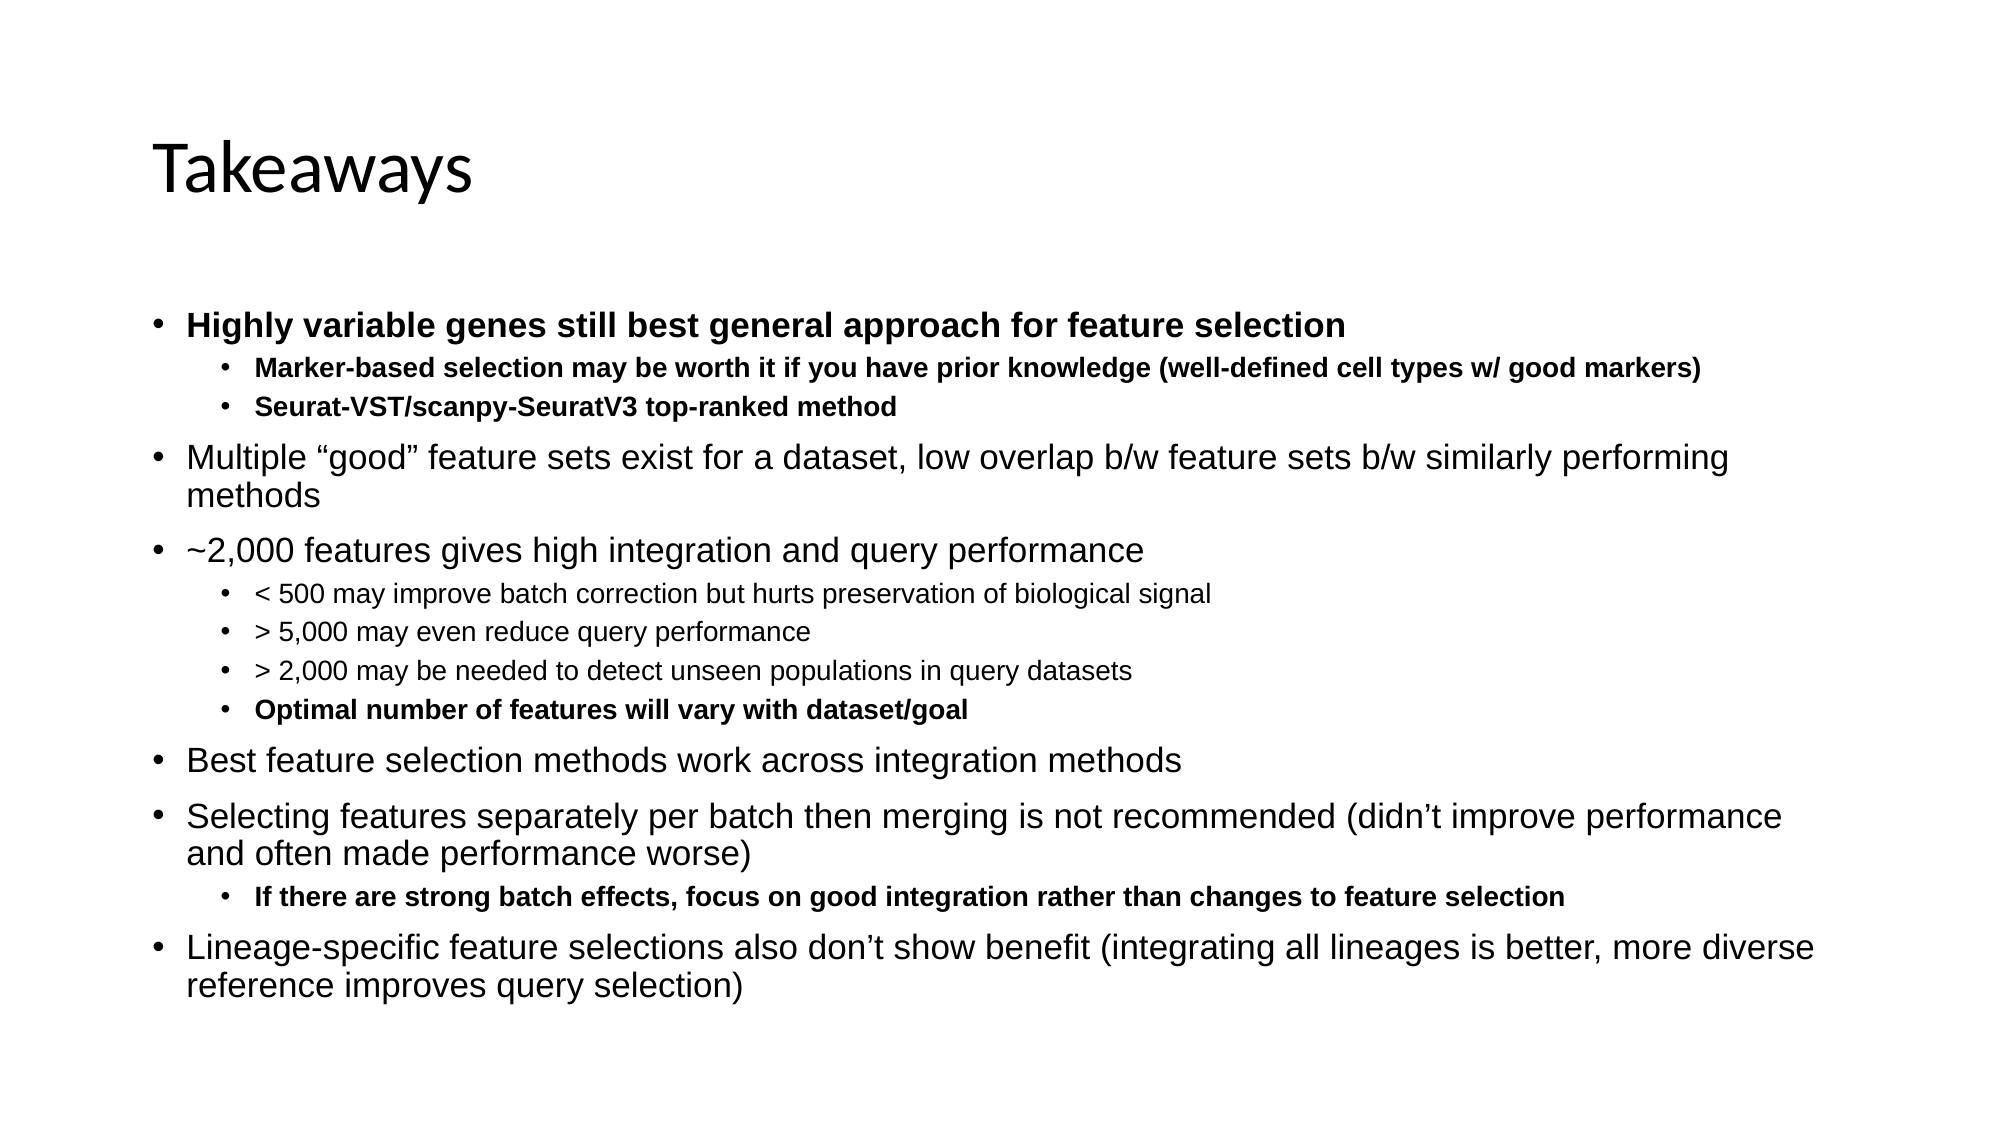

# Takeaways
Highly variable genes still best general approach for feature selection
Marker-based selection may be worth it if you have prior knowledge (well-defined cell types w/ good markers)
Seurat-VST/scanpy-SeuratV3 top-ranked method
Multiple “good” feature sets exist for a dataset, low overlap b/w feature sets b/w similarly performing methods
~2,000 features gives high integration and query performance
< 500 may improve batch correction but hurts preservation of biological signal
> 5,000 may even reduce query performance
> 2,000 may be needed to detect unseen populations in query datasets
Optimal number of features will vary with dataset/goal
Best feature selection methods work across integration methods
Selecting features separately per batch then merging is not recommended (didn’t improve performance and often made performance worse)
If there are strong batch effects, focus on good integration rather than changes to feature selection
Lineage-specific feature selections also don’t show benefit (integrating all lineages is better, more diverse reference improves query selection)